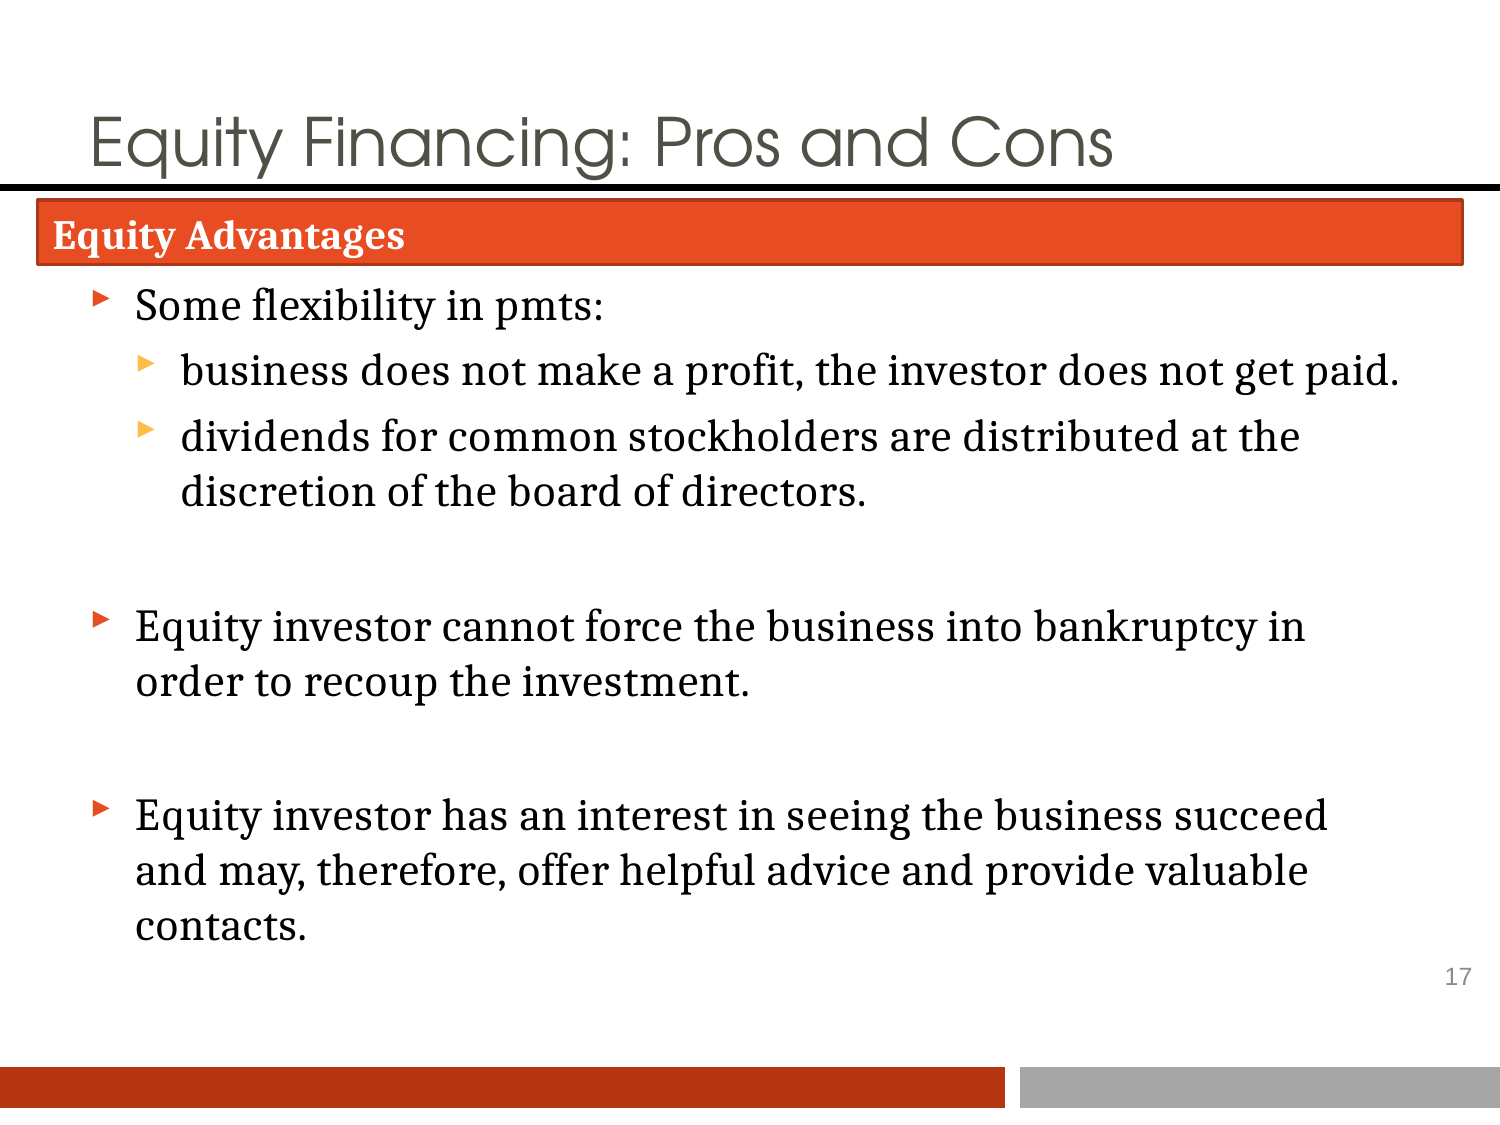

# Equity Financing: Pros and Cons
Equity Advantages

Some flexibility in pmts:
business does not make a profit, the investor does not get paid.
dividends for common stockholders are distributed at the discretion of the board of directors.

Equity investor cannot force the business into bankruptcy in order to recoup the investment.

Equity investor has an interest in seeing the business succeed and may, therefore, offer helpful advice and provide valuable contacts.
17